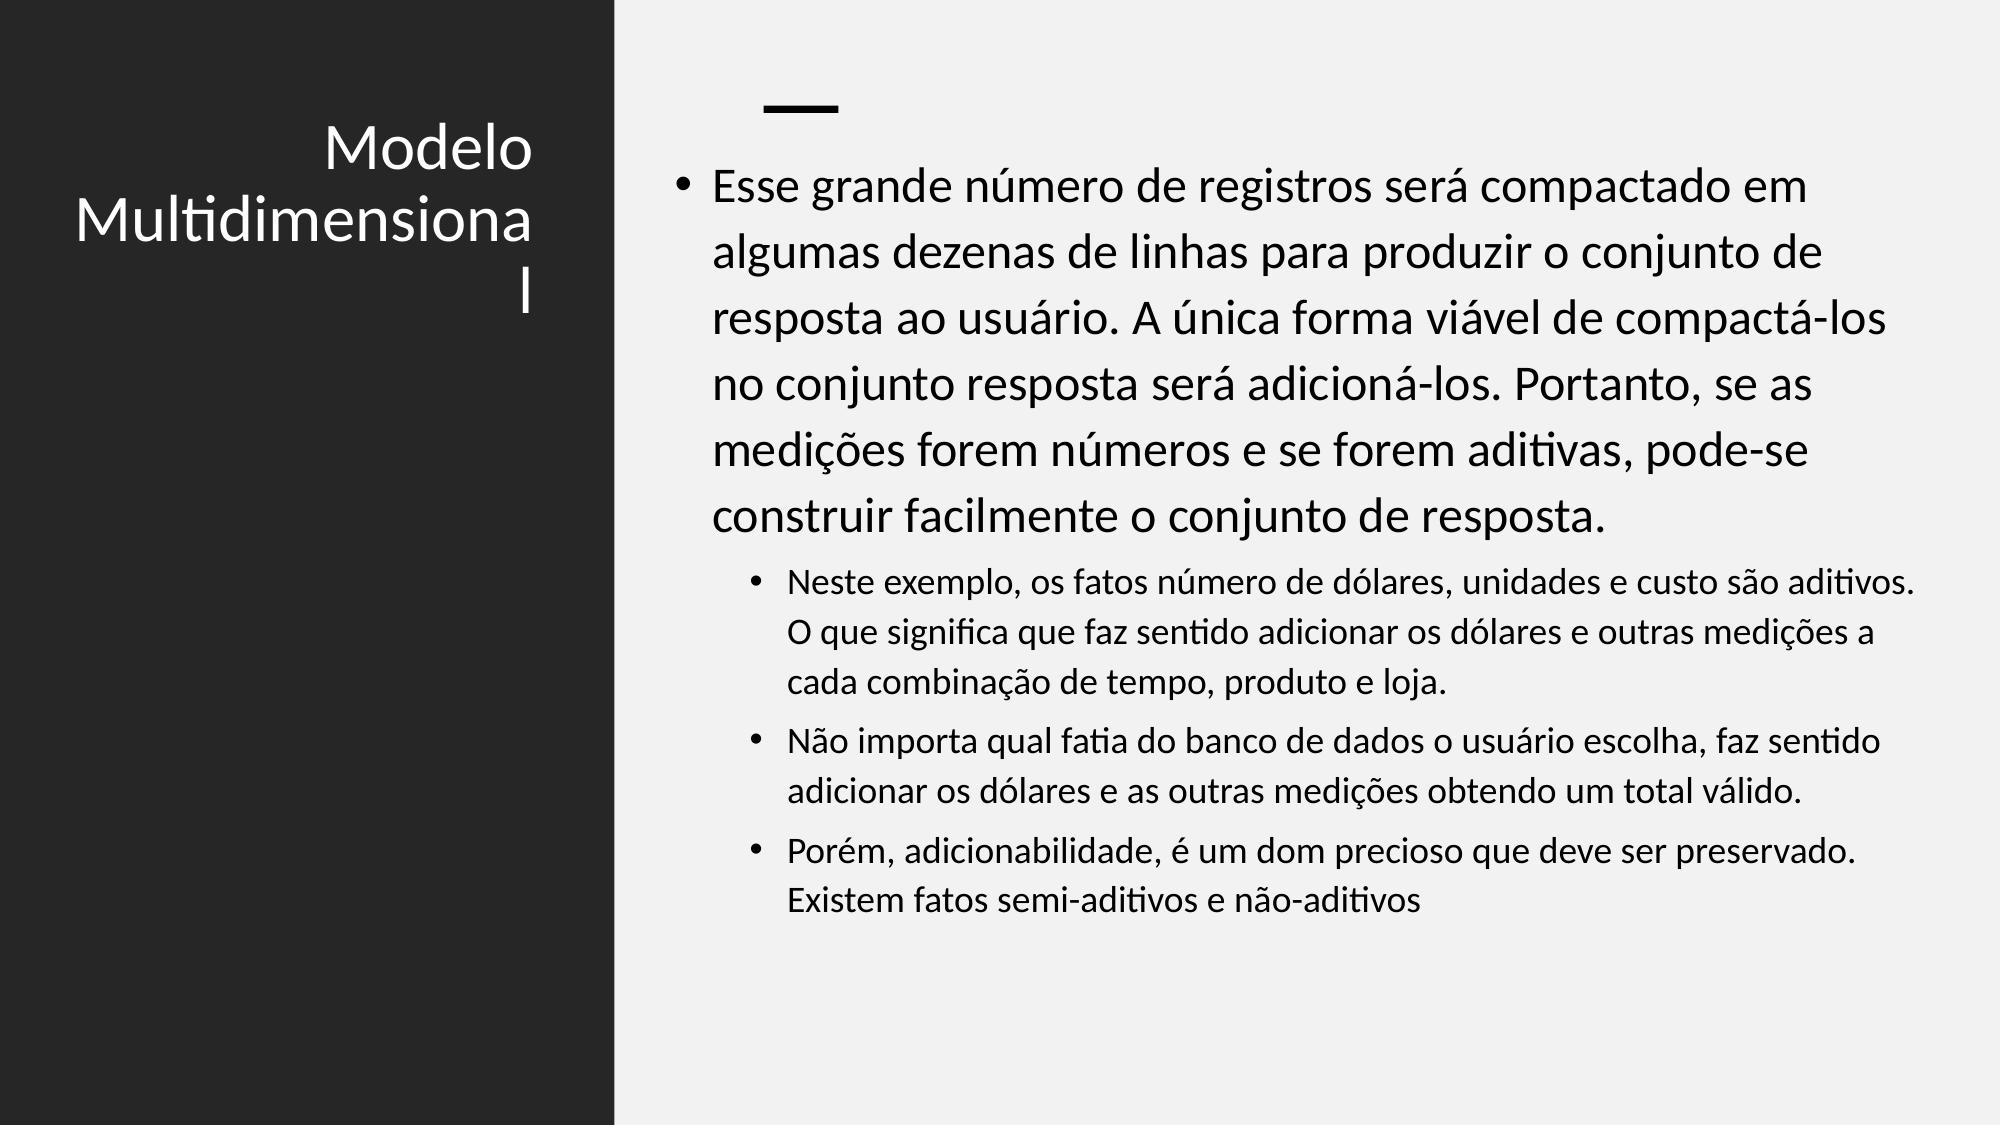

# Modelo Multidimensional

Esse grande número de registros será compactado em algumas dezenas de linhas para produzir o conjunto de resposta ao usuário. A única forma viável de compactá-los no conjunto resposta será adicioná-los. Portanto, se as medições forem números e se forem aditivas, pode-se construir facilmente o conjunto de resposta.
Neste exemplo, os fatos número de dólares, unidades e custo são aditivos. O que significa que faz sentido adicionar os dólares e outras medições a cada combinação de tempo, produto e loja.
Não importa qual fatia do banco de dados o usuário escolha, faz sentido adicionar os dólares e as outras medições obtendo um total válido.
Porém, adicionabilidade, é um dom precioso que deve ser preservado. Existem fatos semi-aditivos e não-aditivos